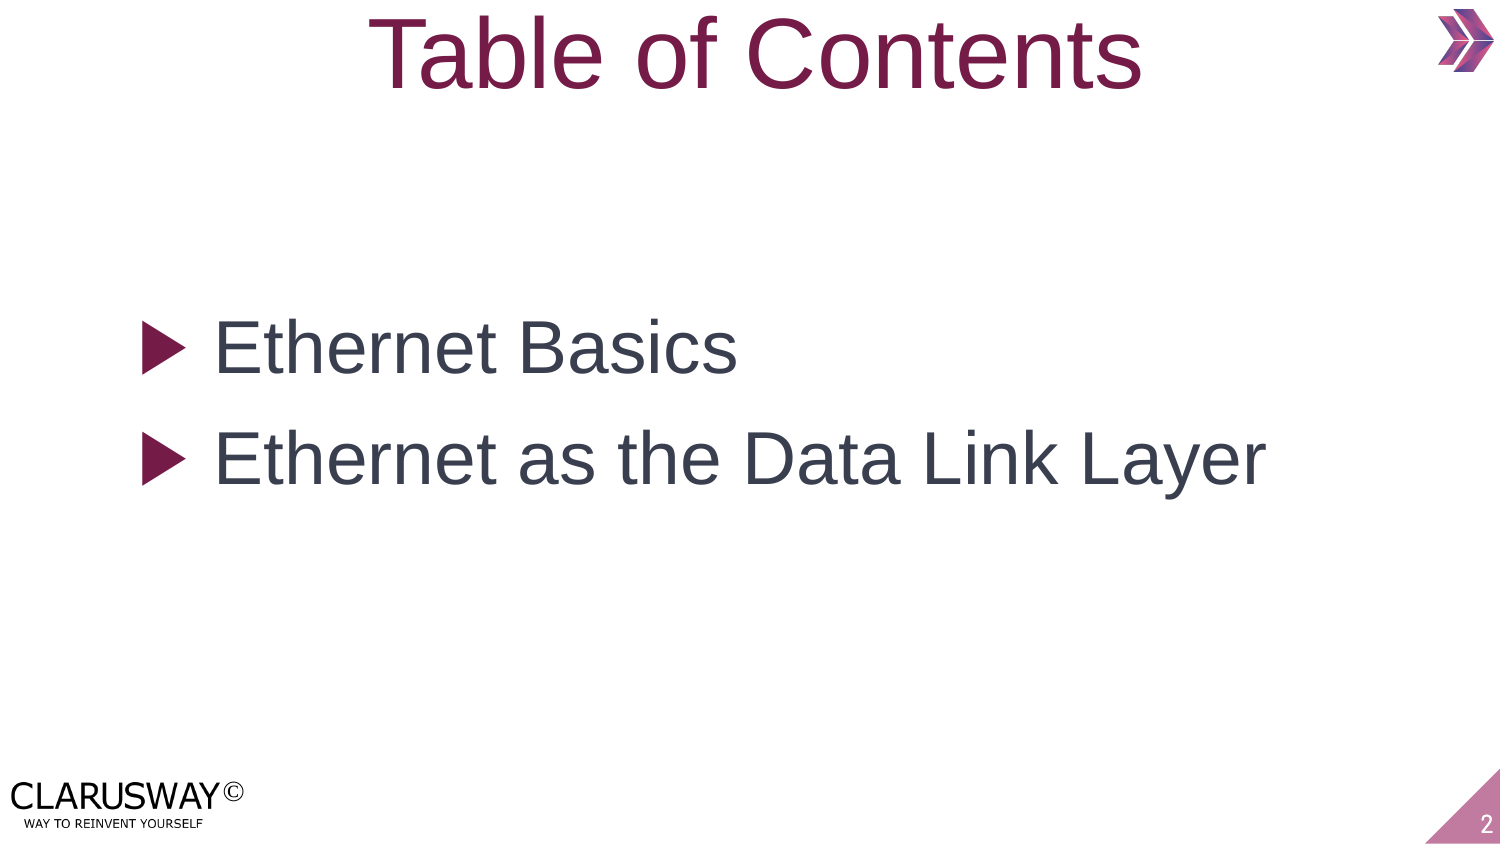

Table of Contents
Ethernet Basics
Ethernet as the Data Link Layer
2